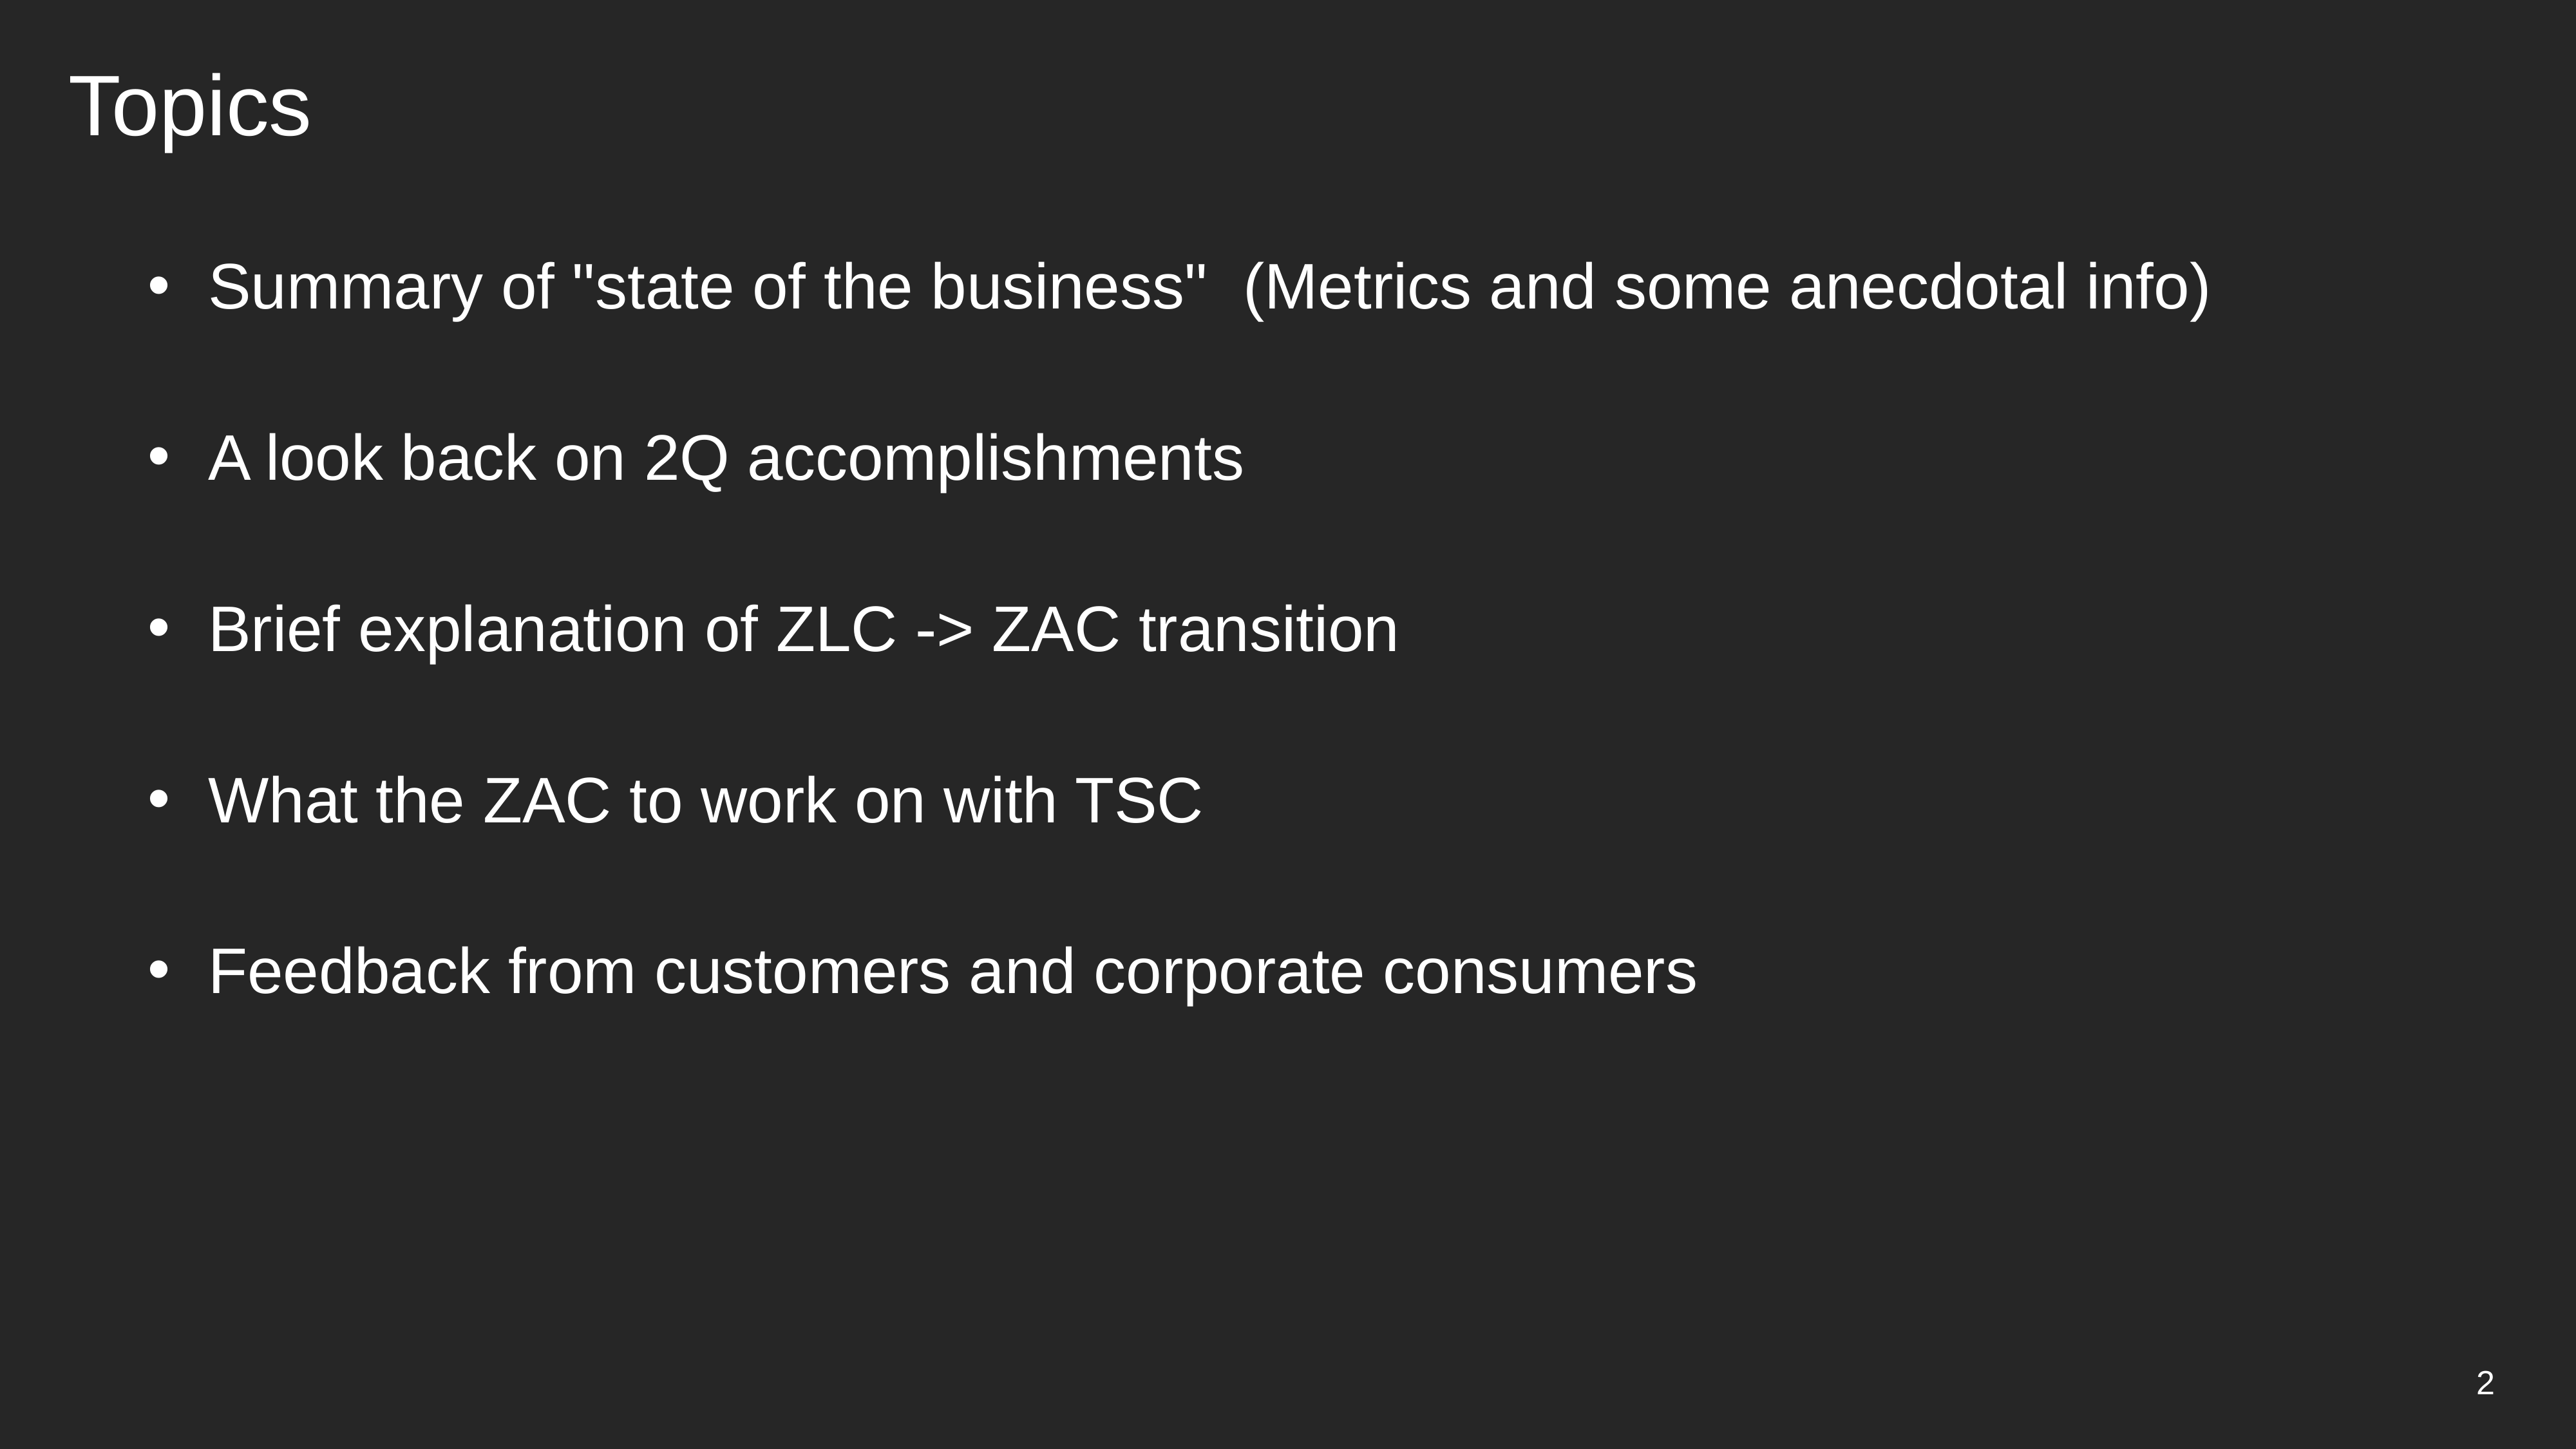

Topics
Summary of "state of the business"  (Metrics and some anecdotal info)

A look back on 2Q accomplishments

Brief explanation of ZLC -> ZAC transition

What the ZAC to work on with TSC

Feedback from customers and corporate consumers

2